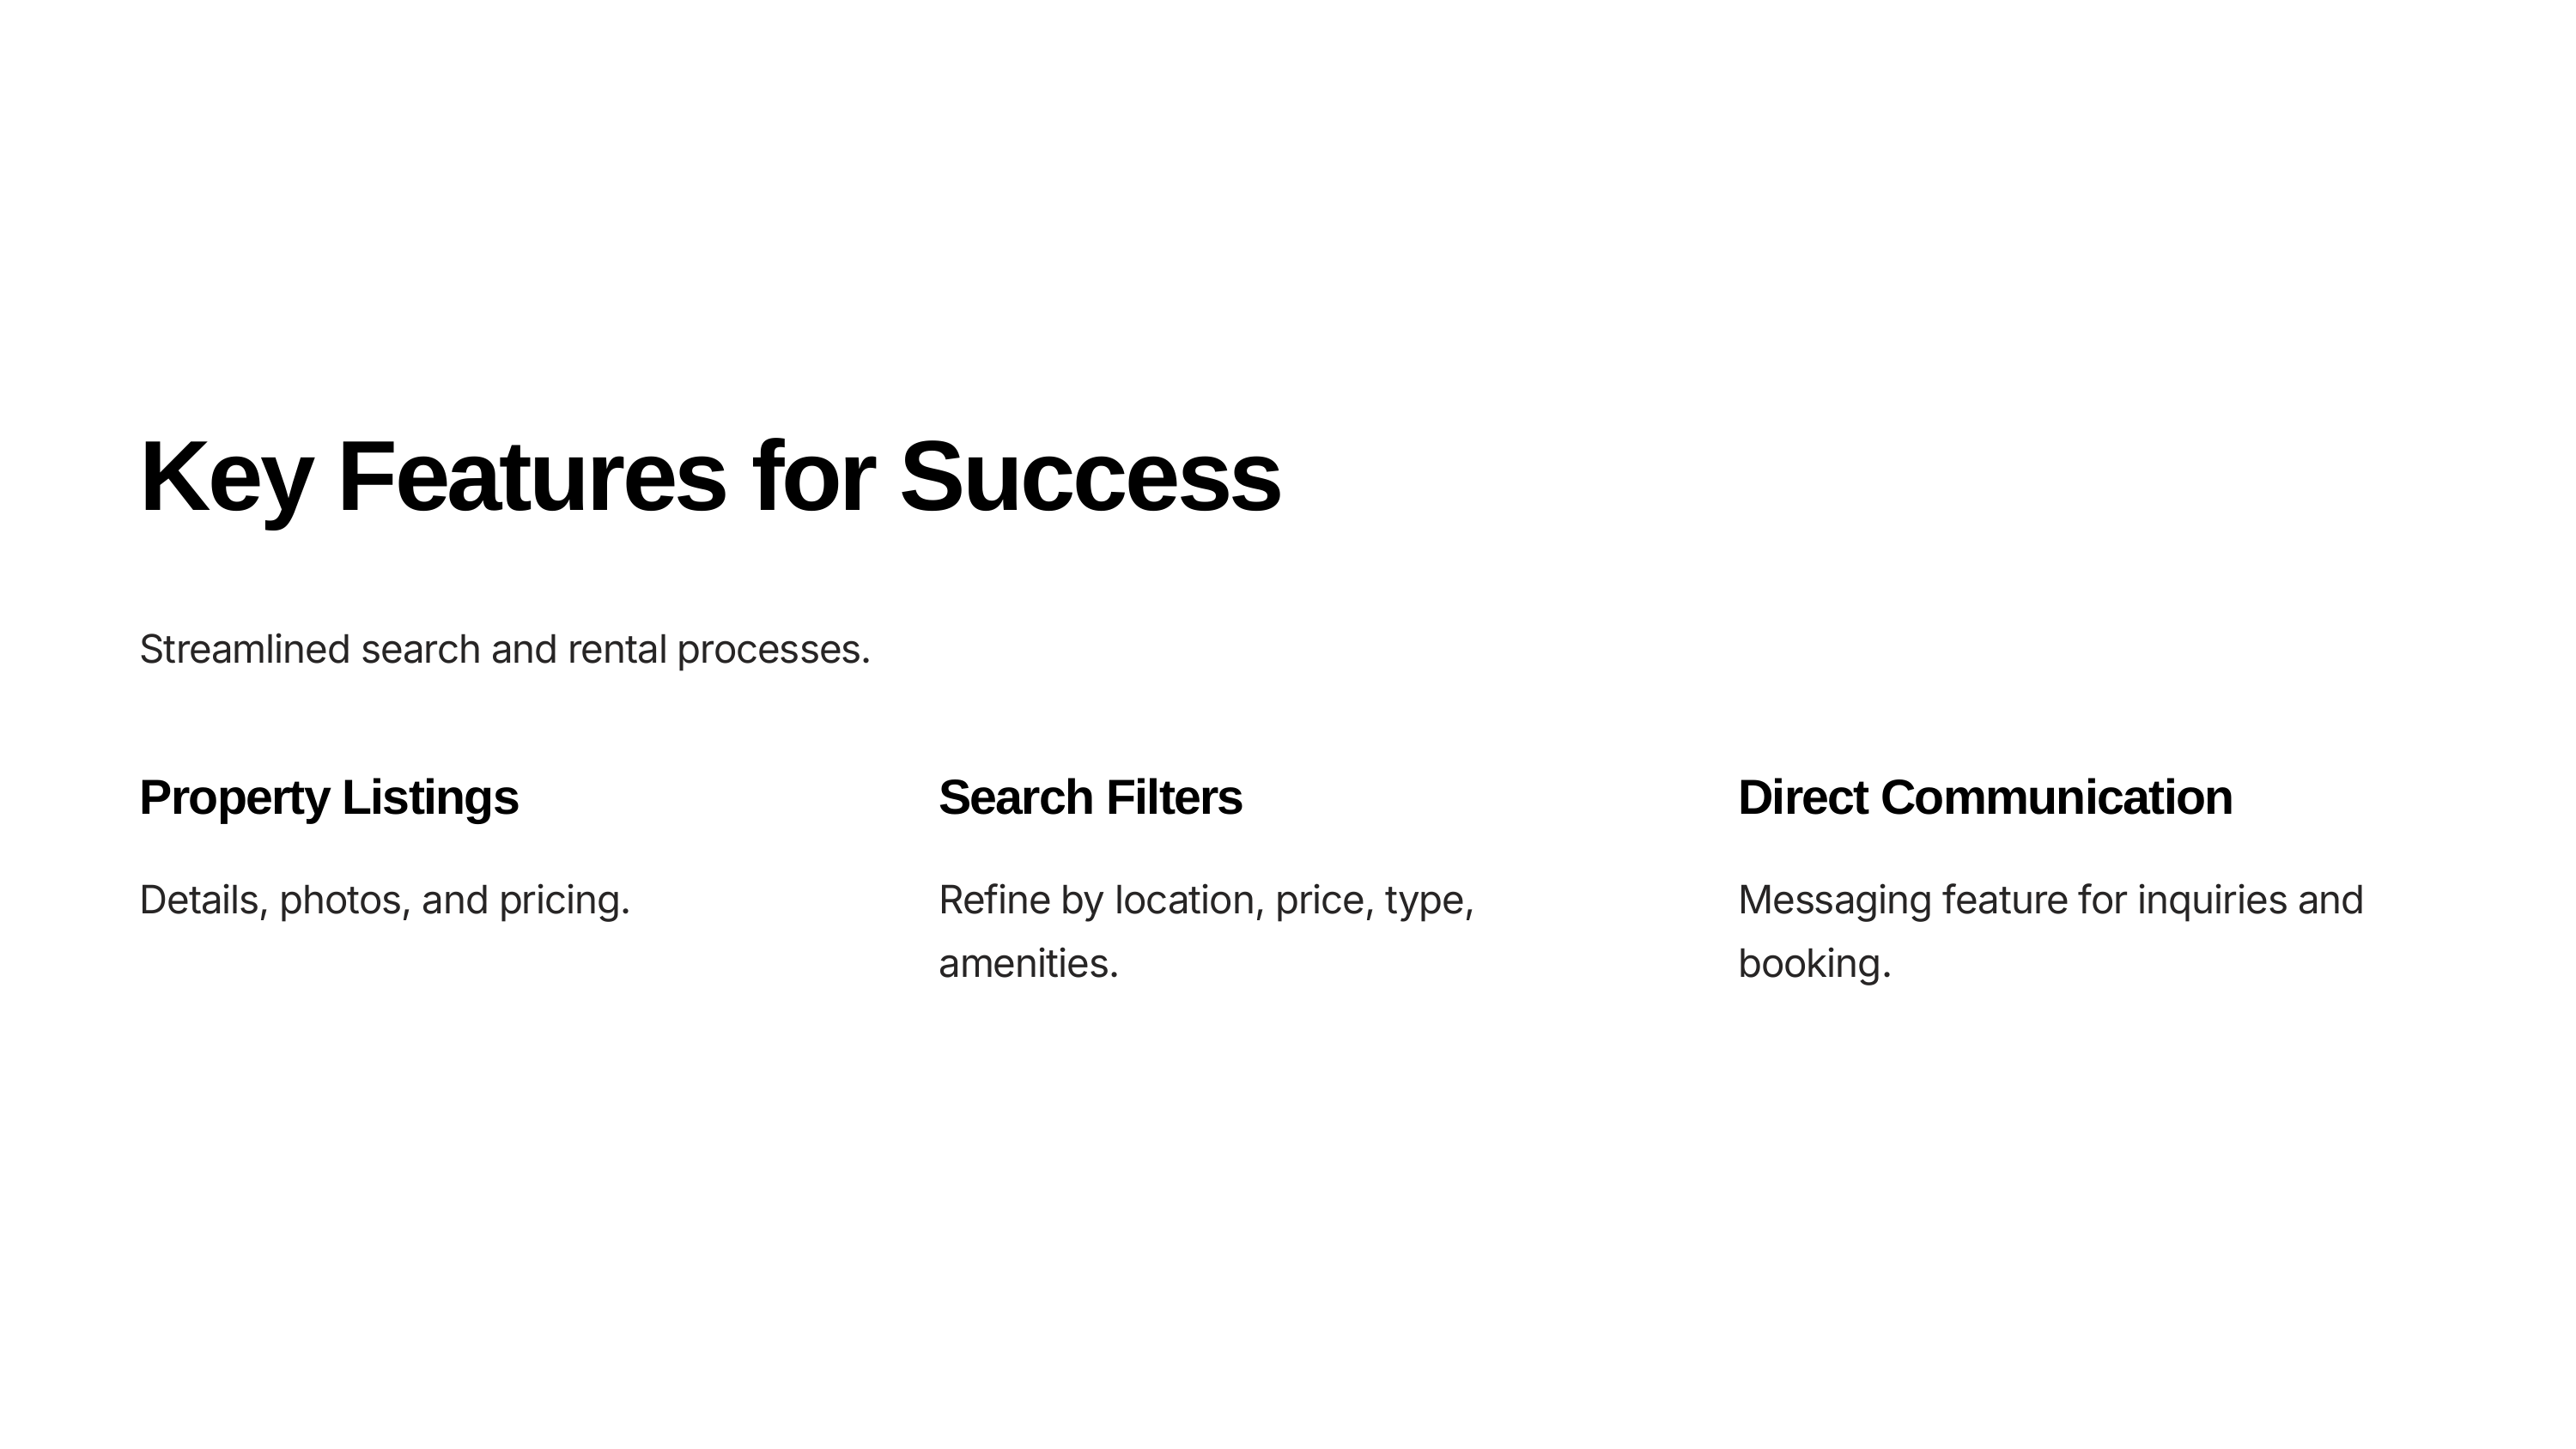

Key Features for Success
Streamlined search and rental processes.
Property Listings
Search Filters
Direct Communication
Details, photos, and pricing.
Refine by location, price, type, amenities.
Messaging feature for inquiries and booking.